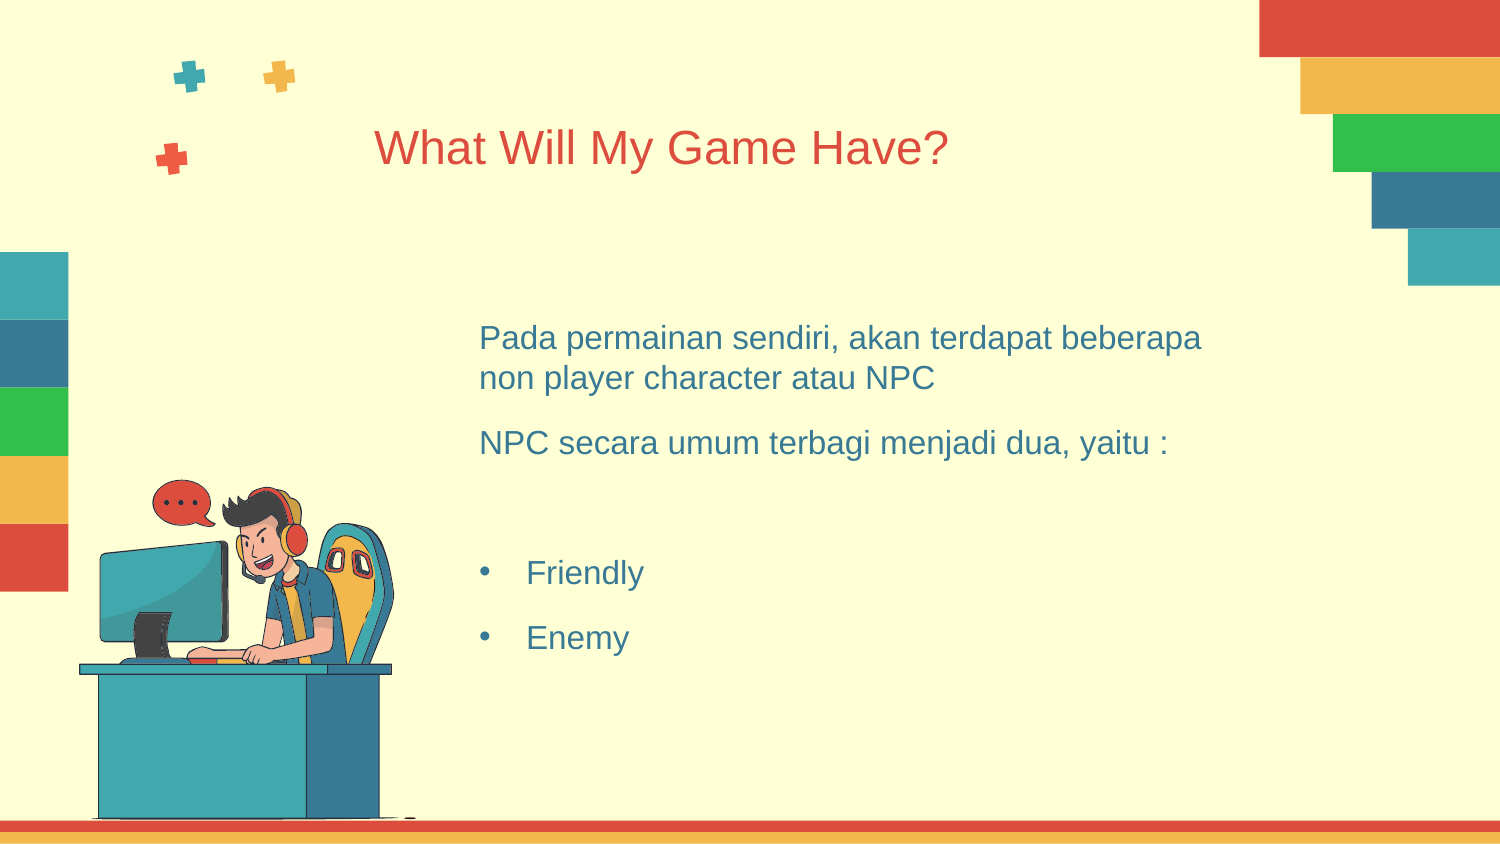

What Will My Game Have?
Pada permainan sendiri, akan terdapat beberapa non player character atau NPC
NPC secara umum terbagi menjadi dua, yaitu :

Friendly
Enemy